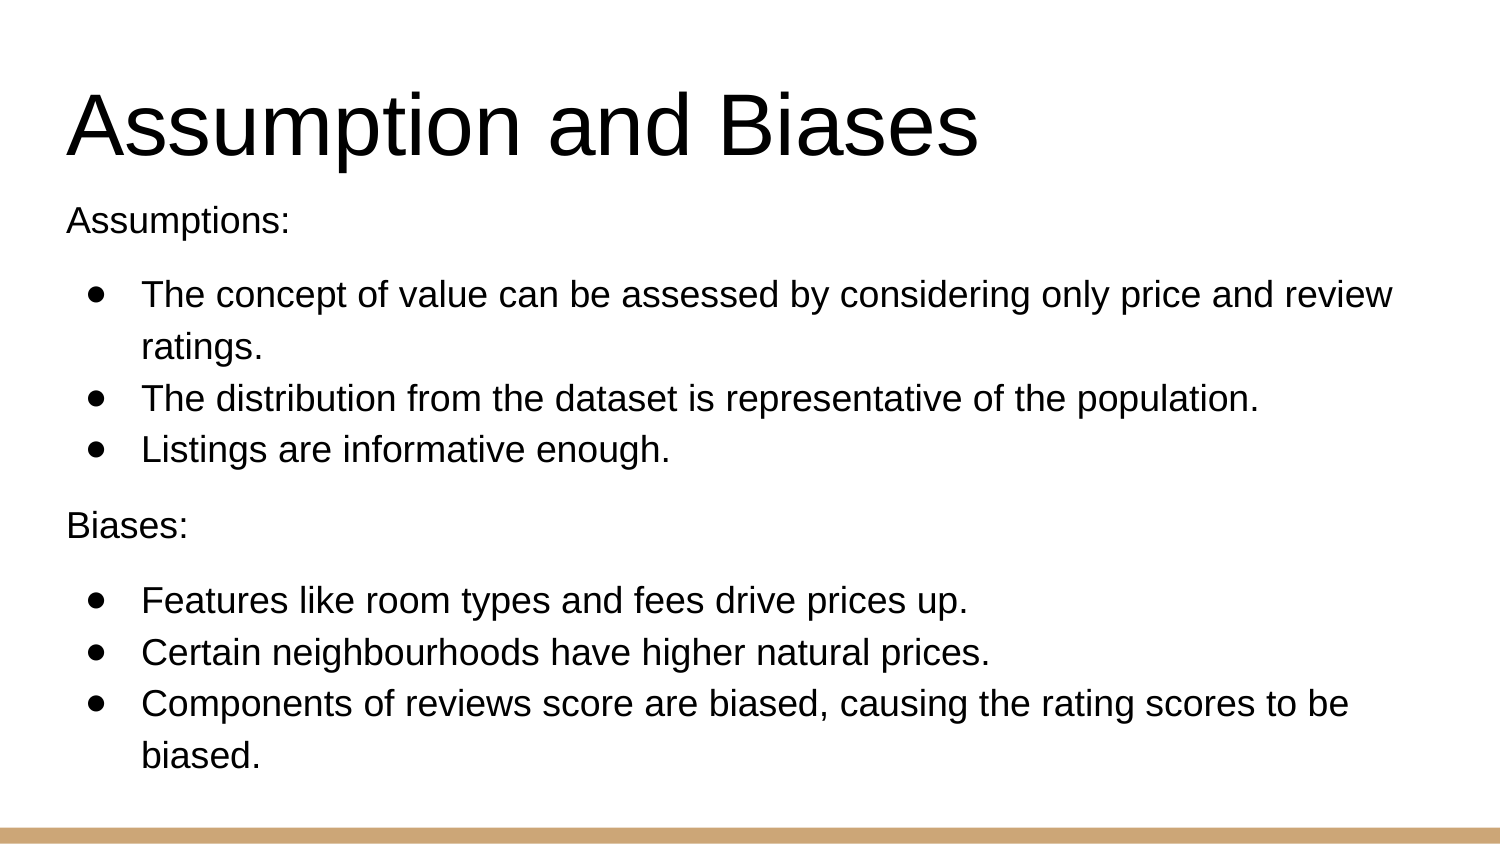

# Assumption and Biases
Assumptions:
The concept of value can be assessed by considering only price and review ratings.
The distribution from the dataset is representative of the population.
Listings are informative enough.
Biases:
Features like room types and fees drive prices up.
Certain neighbourhoods have higher natural prices.
Components of reviews score are biased, causing the rating scores to be biased.